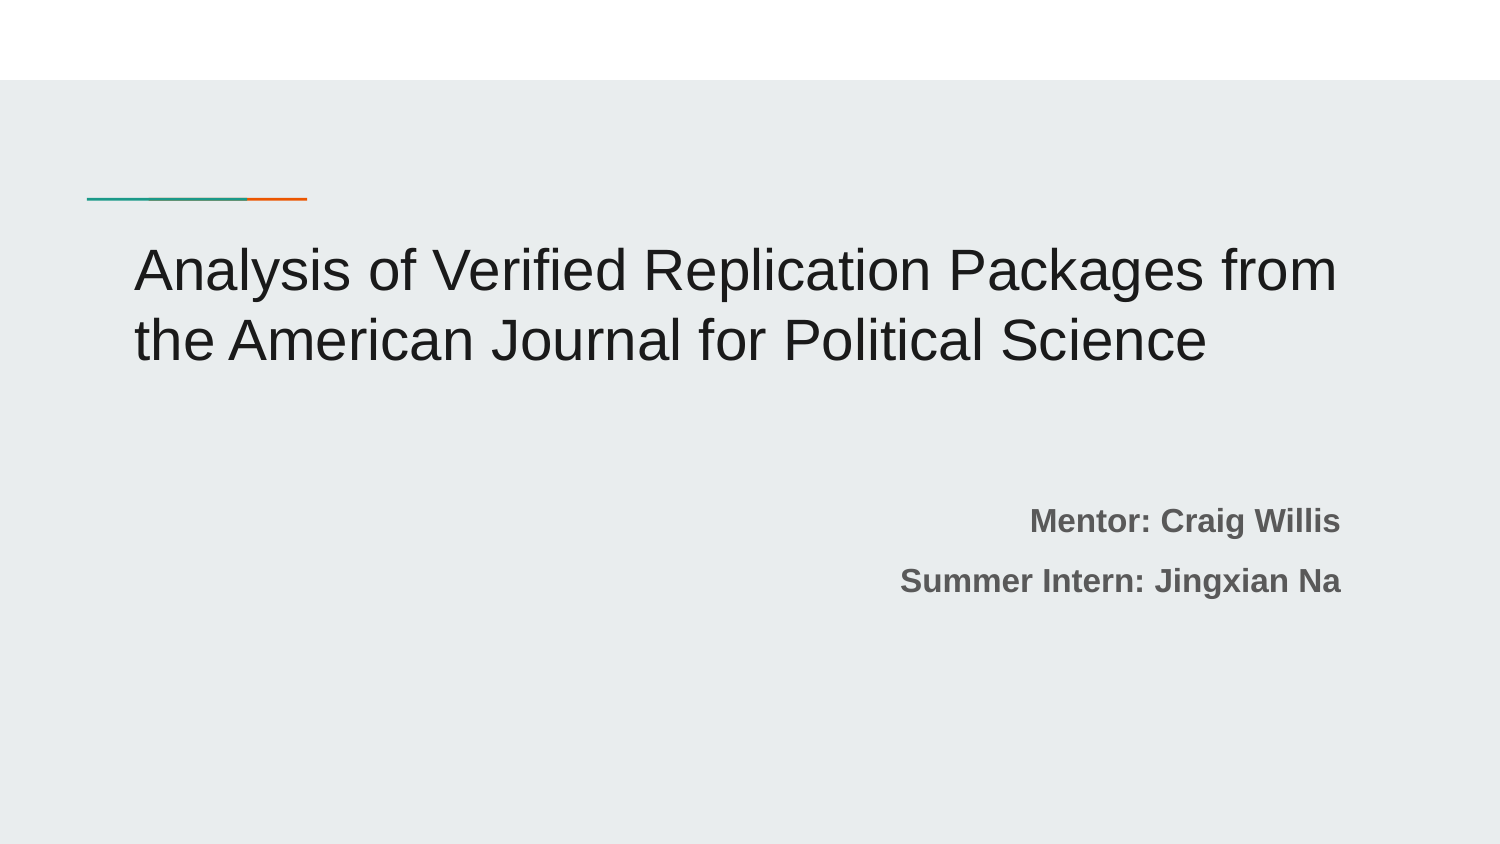

# Analysis of Verified Replication Packages from the American Journal for Political Science
Mentor: Craig Willis
Summer Intern: Jingxian Na